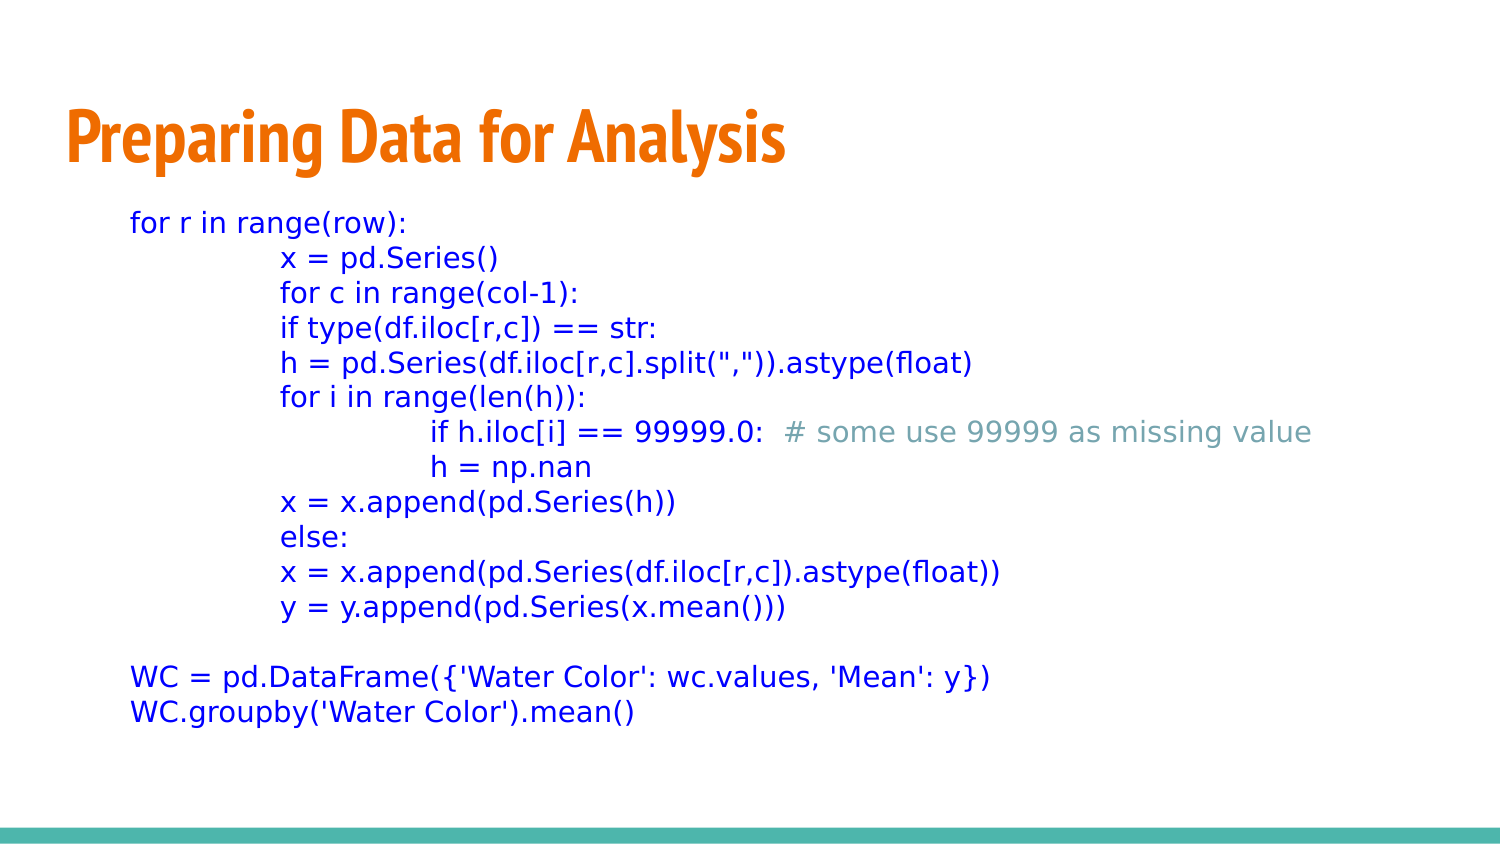

# Preparing Data for Analysis
for r in range(row):
	x = pd.Series()
	for c in range(col-1):
    	if type(df.iloc[r,c]) == str:
        	h = pd.Series(df.iloc[r,c].split(",")).astype(float)
        	for i in range(len(h)):
            		if h.iloc[i] == 99999.0:  # some use 99999 as missing value
                		h = np.nan
        	x = x.append(pd.Series(h))
    	else:
        	x = x.append(pd.Series(df.iloc[r,c]).astype(float))
	y = y.append(pd.Series(x.mean()))

WC = pd.DataFrame({'Water Color': wc.values, 'Mean': y})
WC.groupby('Water Color').mean()